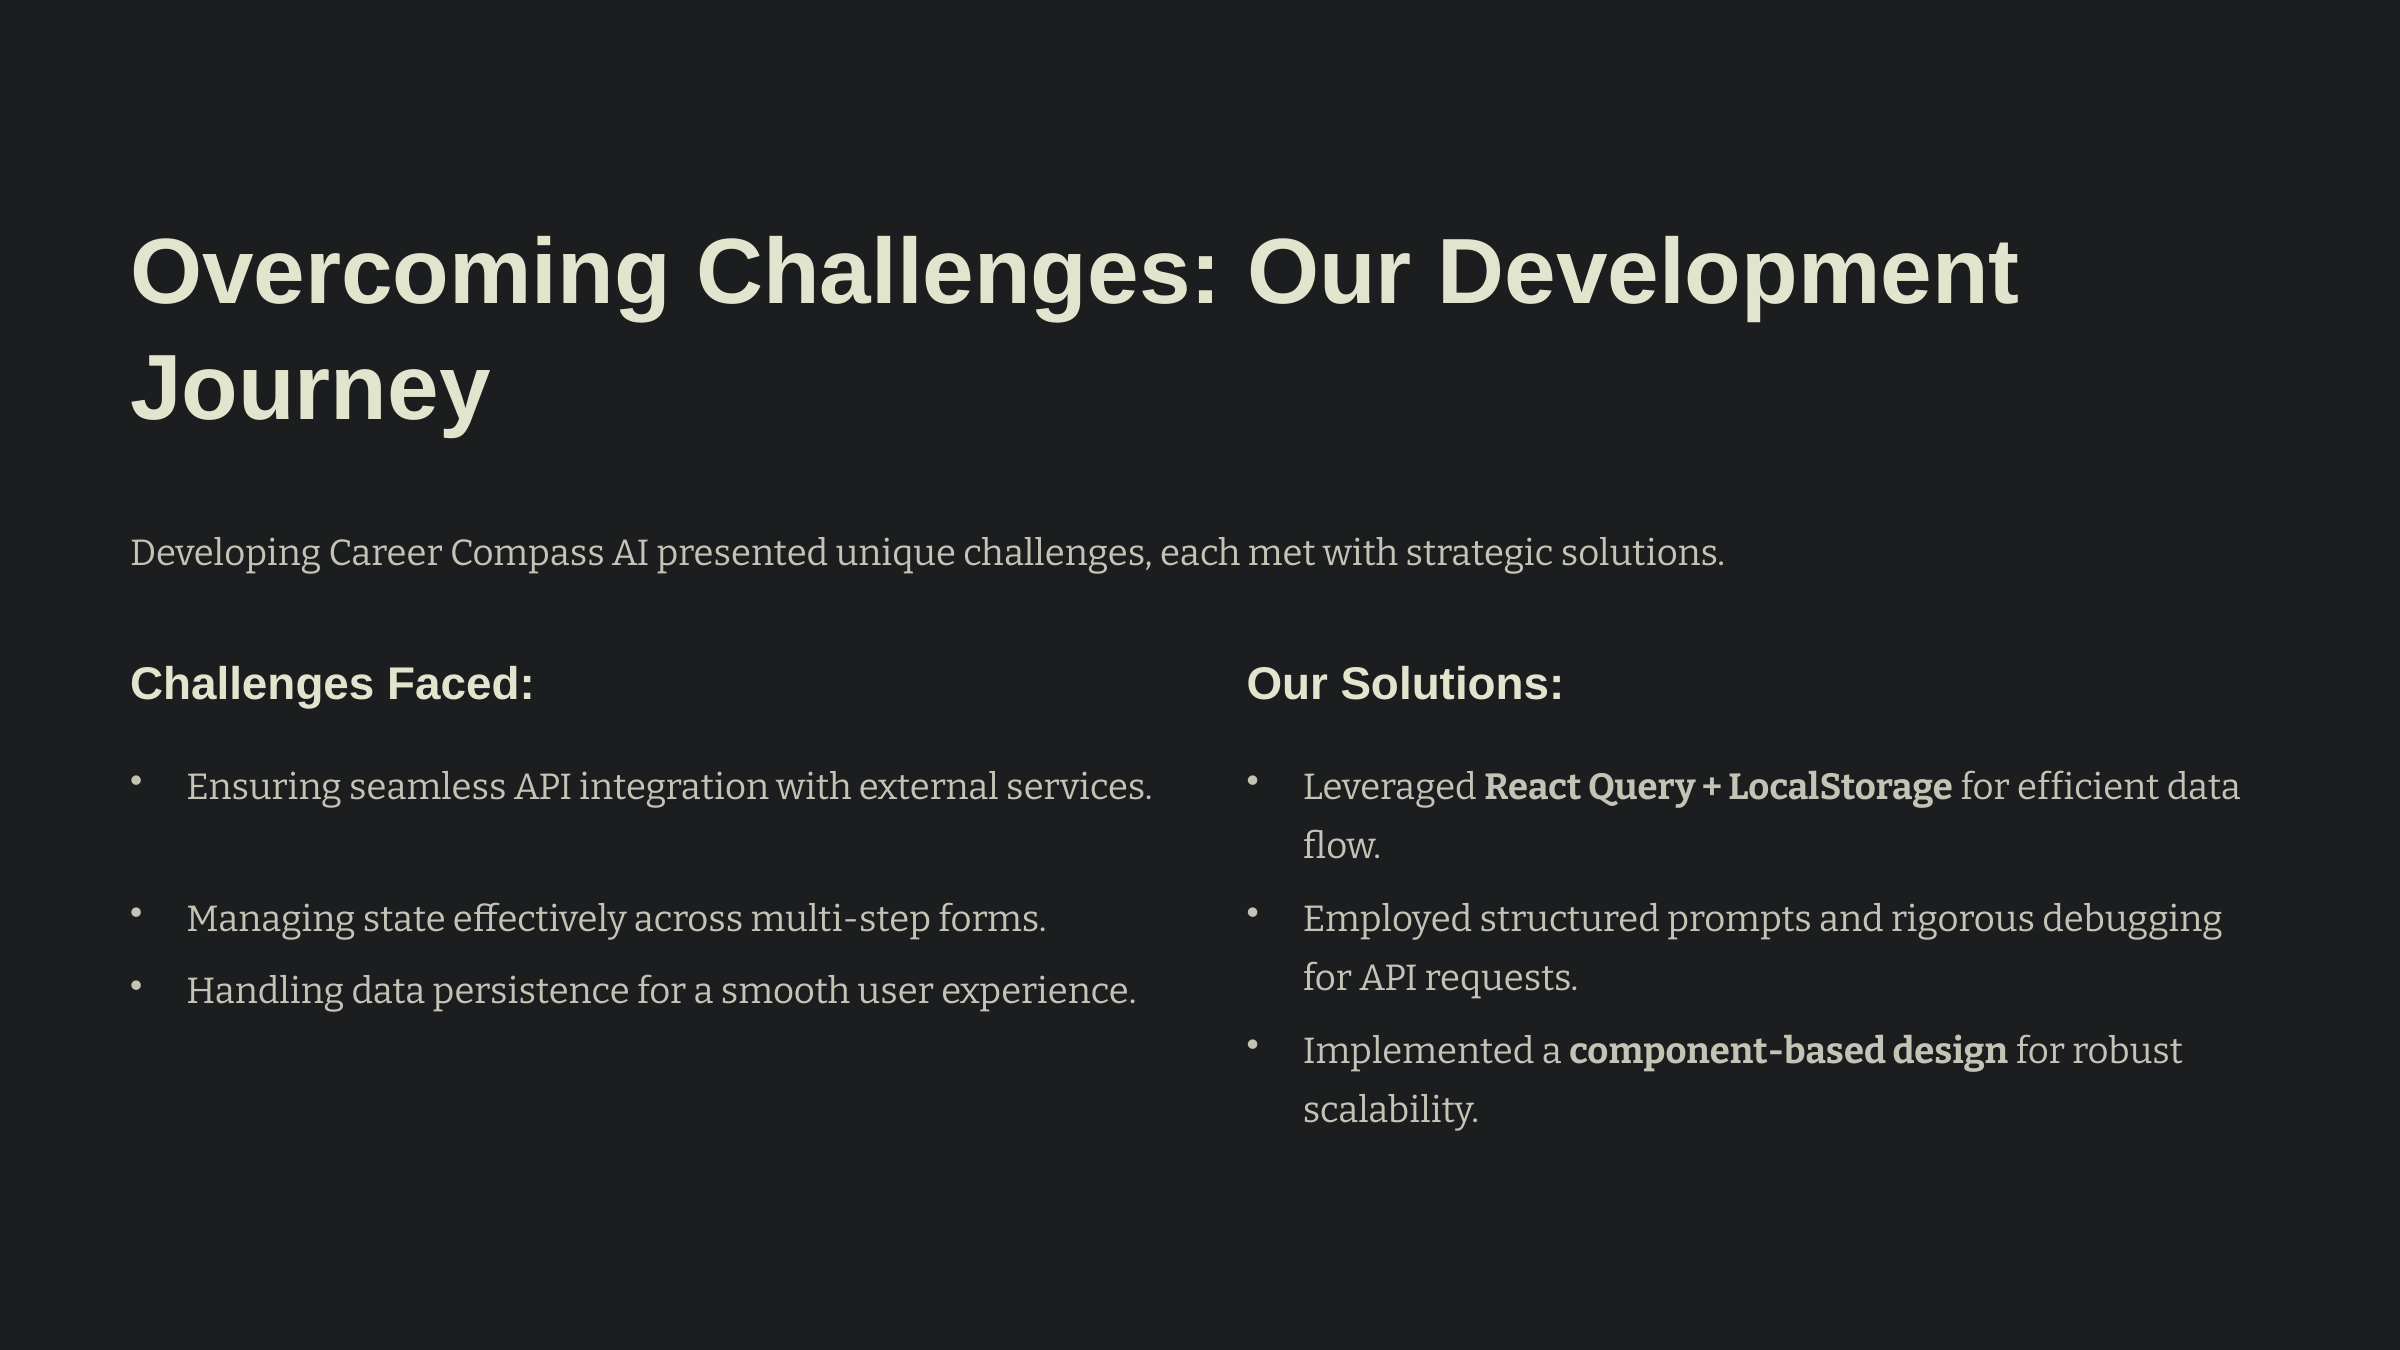

Overcoming Challenges: Our Development Journey
Developing Career Compass AI presented unique challenges, each met with strategic solutions.
Challenges Faced:
Our Solutions:
Ensuring seamless API integration with external services.
Leveraged React Query + LocalStorage for efficient data flow.
Managing state effectively across multi-step forms.
Employed structured prompts and rigorous debugging for API requests.
Handling data persistence for a smooth user experience.
Implemented a component-based design for robust scalability.